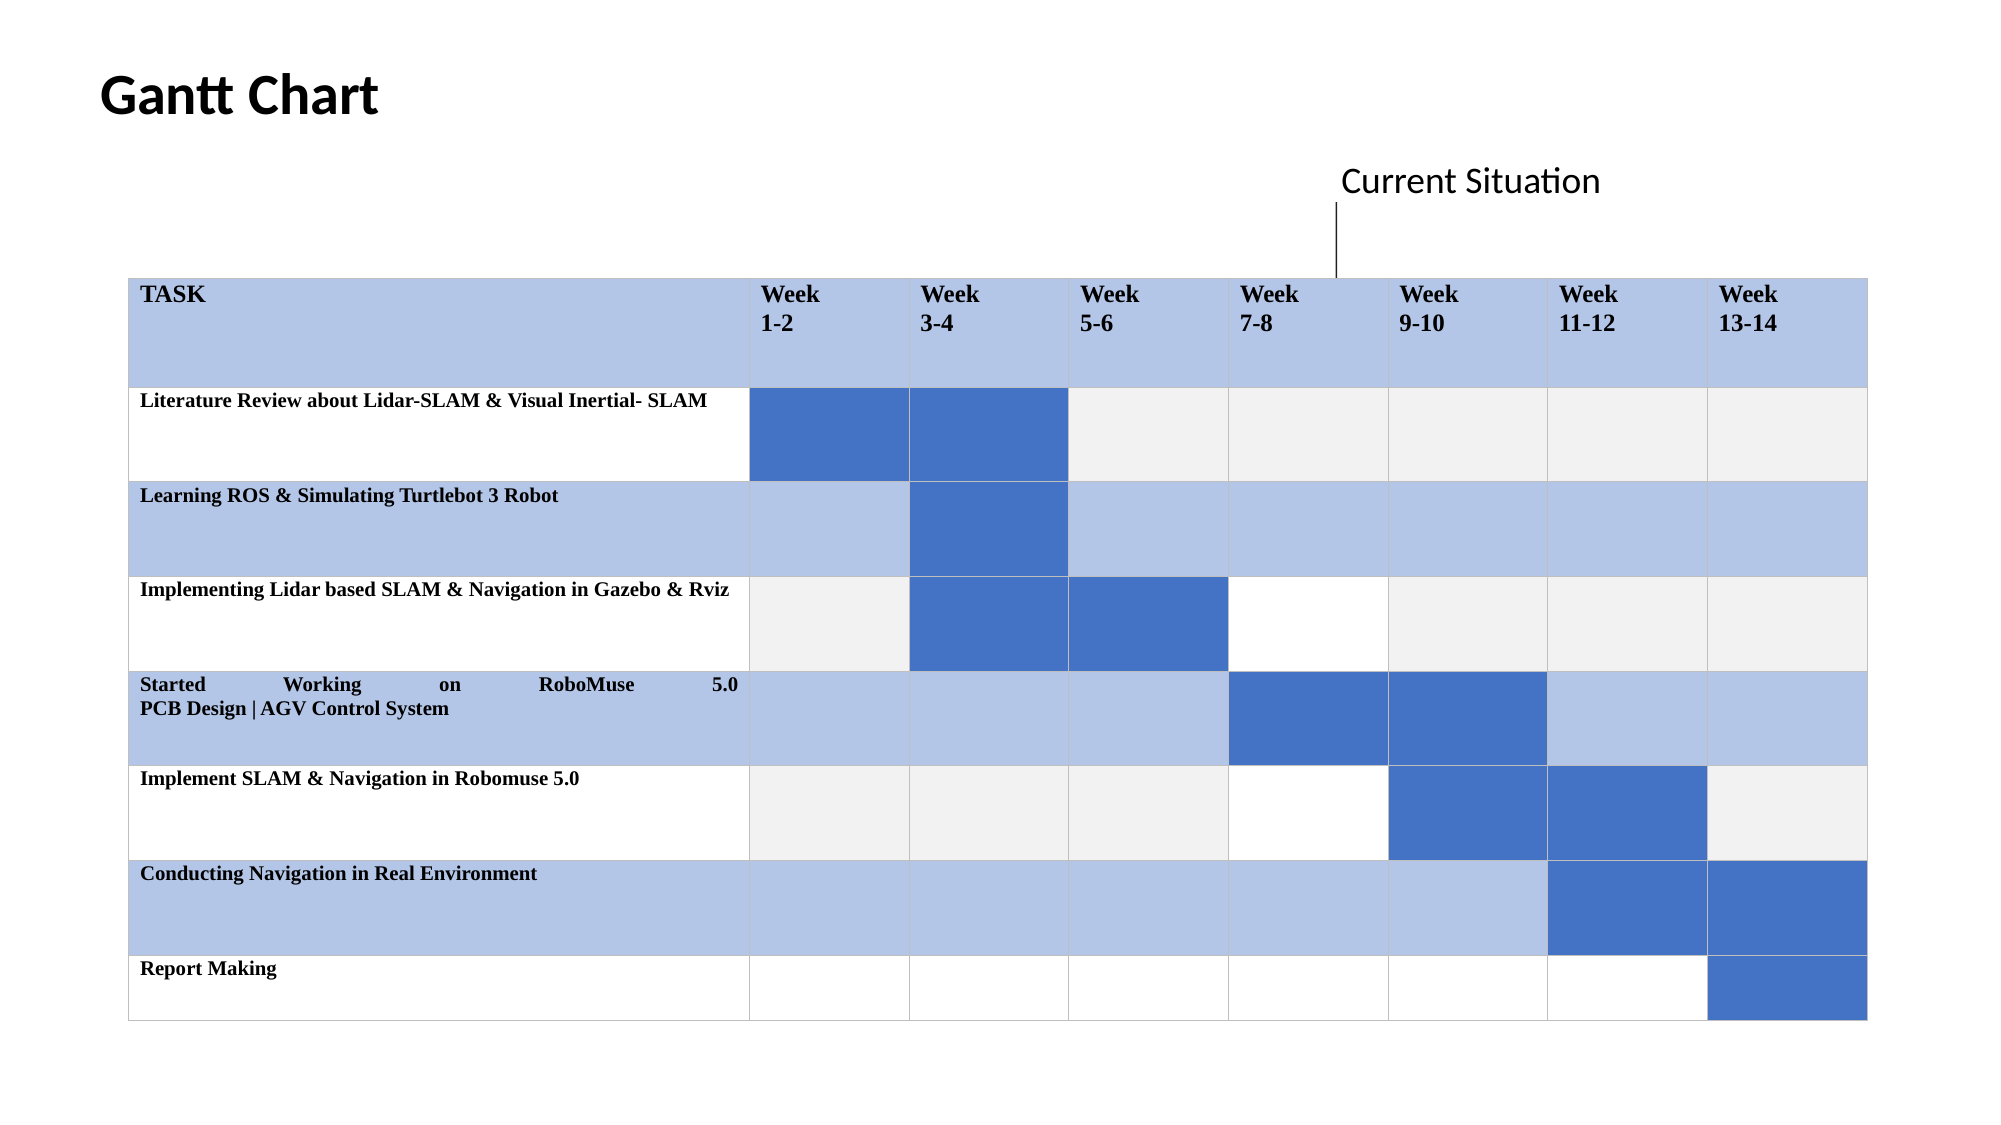

Gantt Chart
Current Situation
| TASK | Week 1-2 | Week 3-4 | Week 5-6 | Week 7-8 | Week 9-10 | Week 11-12 | Week 13-14 |
| --- | --- | --- | --- | --- | --- | --- | --- |
| Literature Review about Lidar-SLAM & Visual Inertial- SLAM |  |  |  |  |  |  |  |
| Learning ROS & Simulating Turtlebot 3 Robot |  |  |  |  |  |  |  |
| Implementing Lidar based SLAM & Navigation in Gazebo & Rviz |  |  |  |  |  |  |  |
| Started Working on RoboMuse 5.0 PCB Design | AGV Control System |  |  |  |  |  |  |  |
| Implement SLAM & Navigation in Robomuse 5.0 |  |  |  |  |  |  |  |
| Conducting Navigation in Real Environment |  |  |  |  |  |  |  |
| Report Making |  |  |  |  |  |  |  |